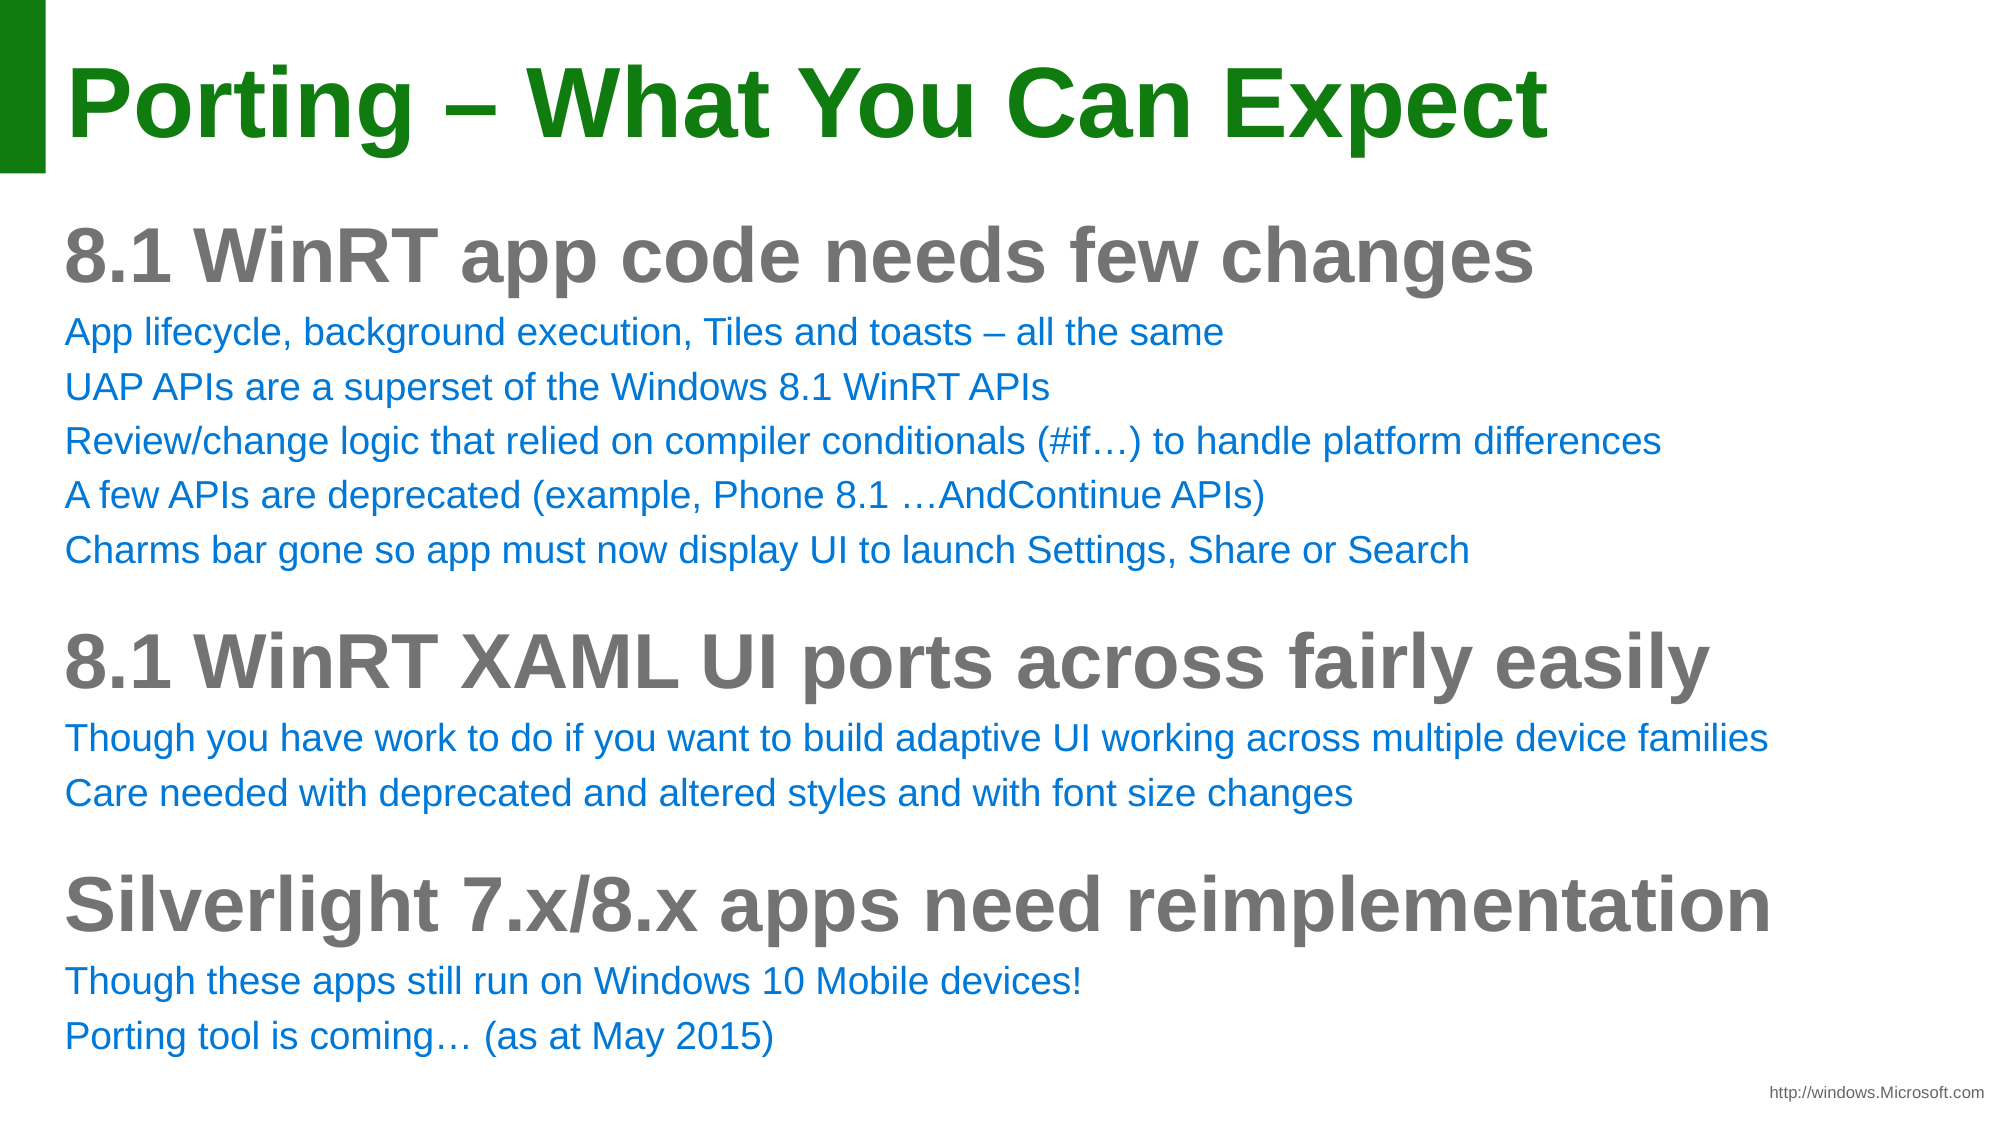

# Porting – What You Can Expect
8.1 WinRT app code needs few changes
App lifecycle, background execution, Tiles and toasts – all the same
UAP APIs are a superset of the Windows 8.1 WinRT APIs
Review/change logic that relied on compiler conditionals (#if…) to handle platform differences
A few APIs are deprecated (example, Phone 8.1 …AndContinue APIs)
Charms bar gone so app must now display UI to launch Settings, Share or Search
8.1 WinRT XAML UI ports across fairly easily
Though you have work to do if you want to build adaptive UI working across multiple device families
Care needed with deprecated and altered styles and with font size changes
Silverlight 7.x/8.x apps need reimplementation
Though these apps still run on Windows 10 Mobile devices!
Porting tool is coming… (as at May 2015)